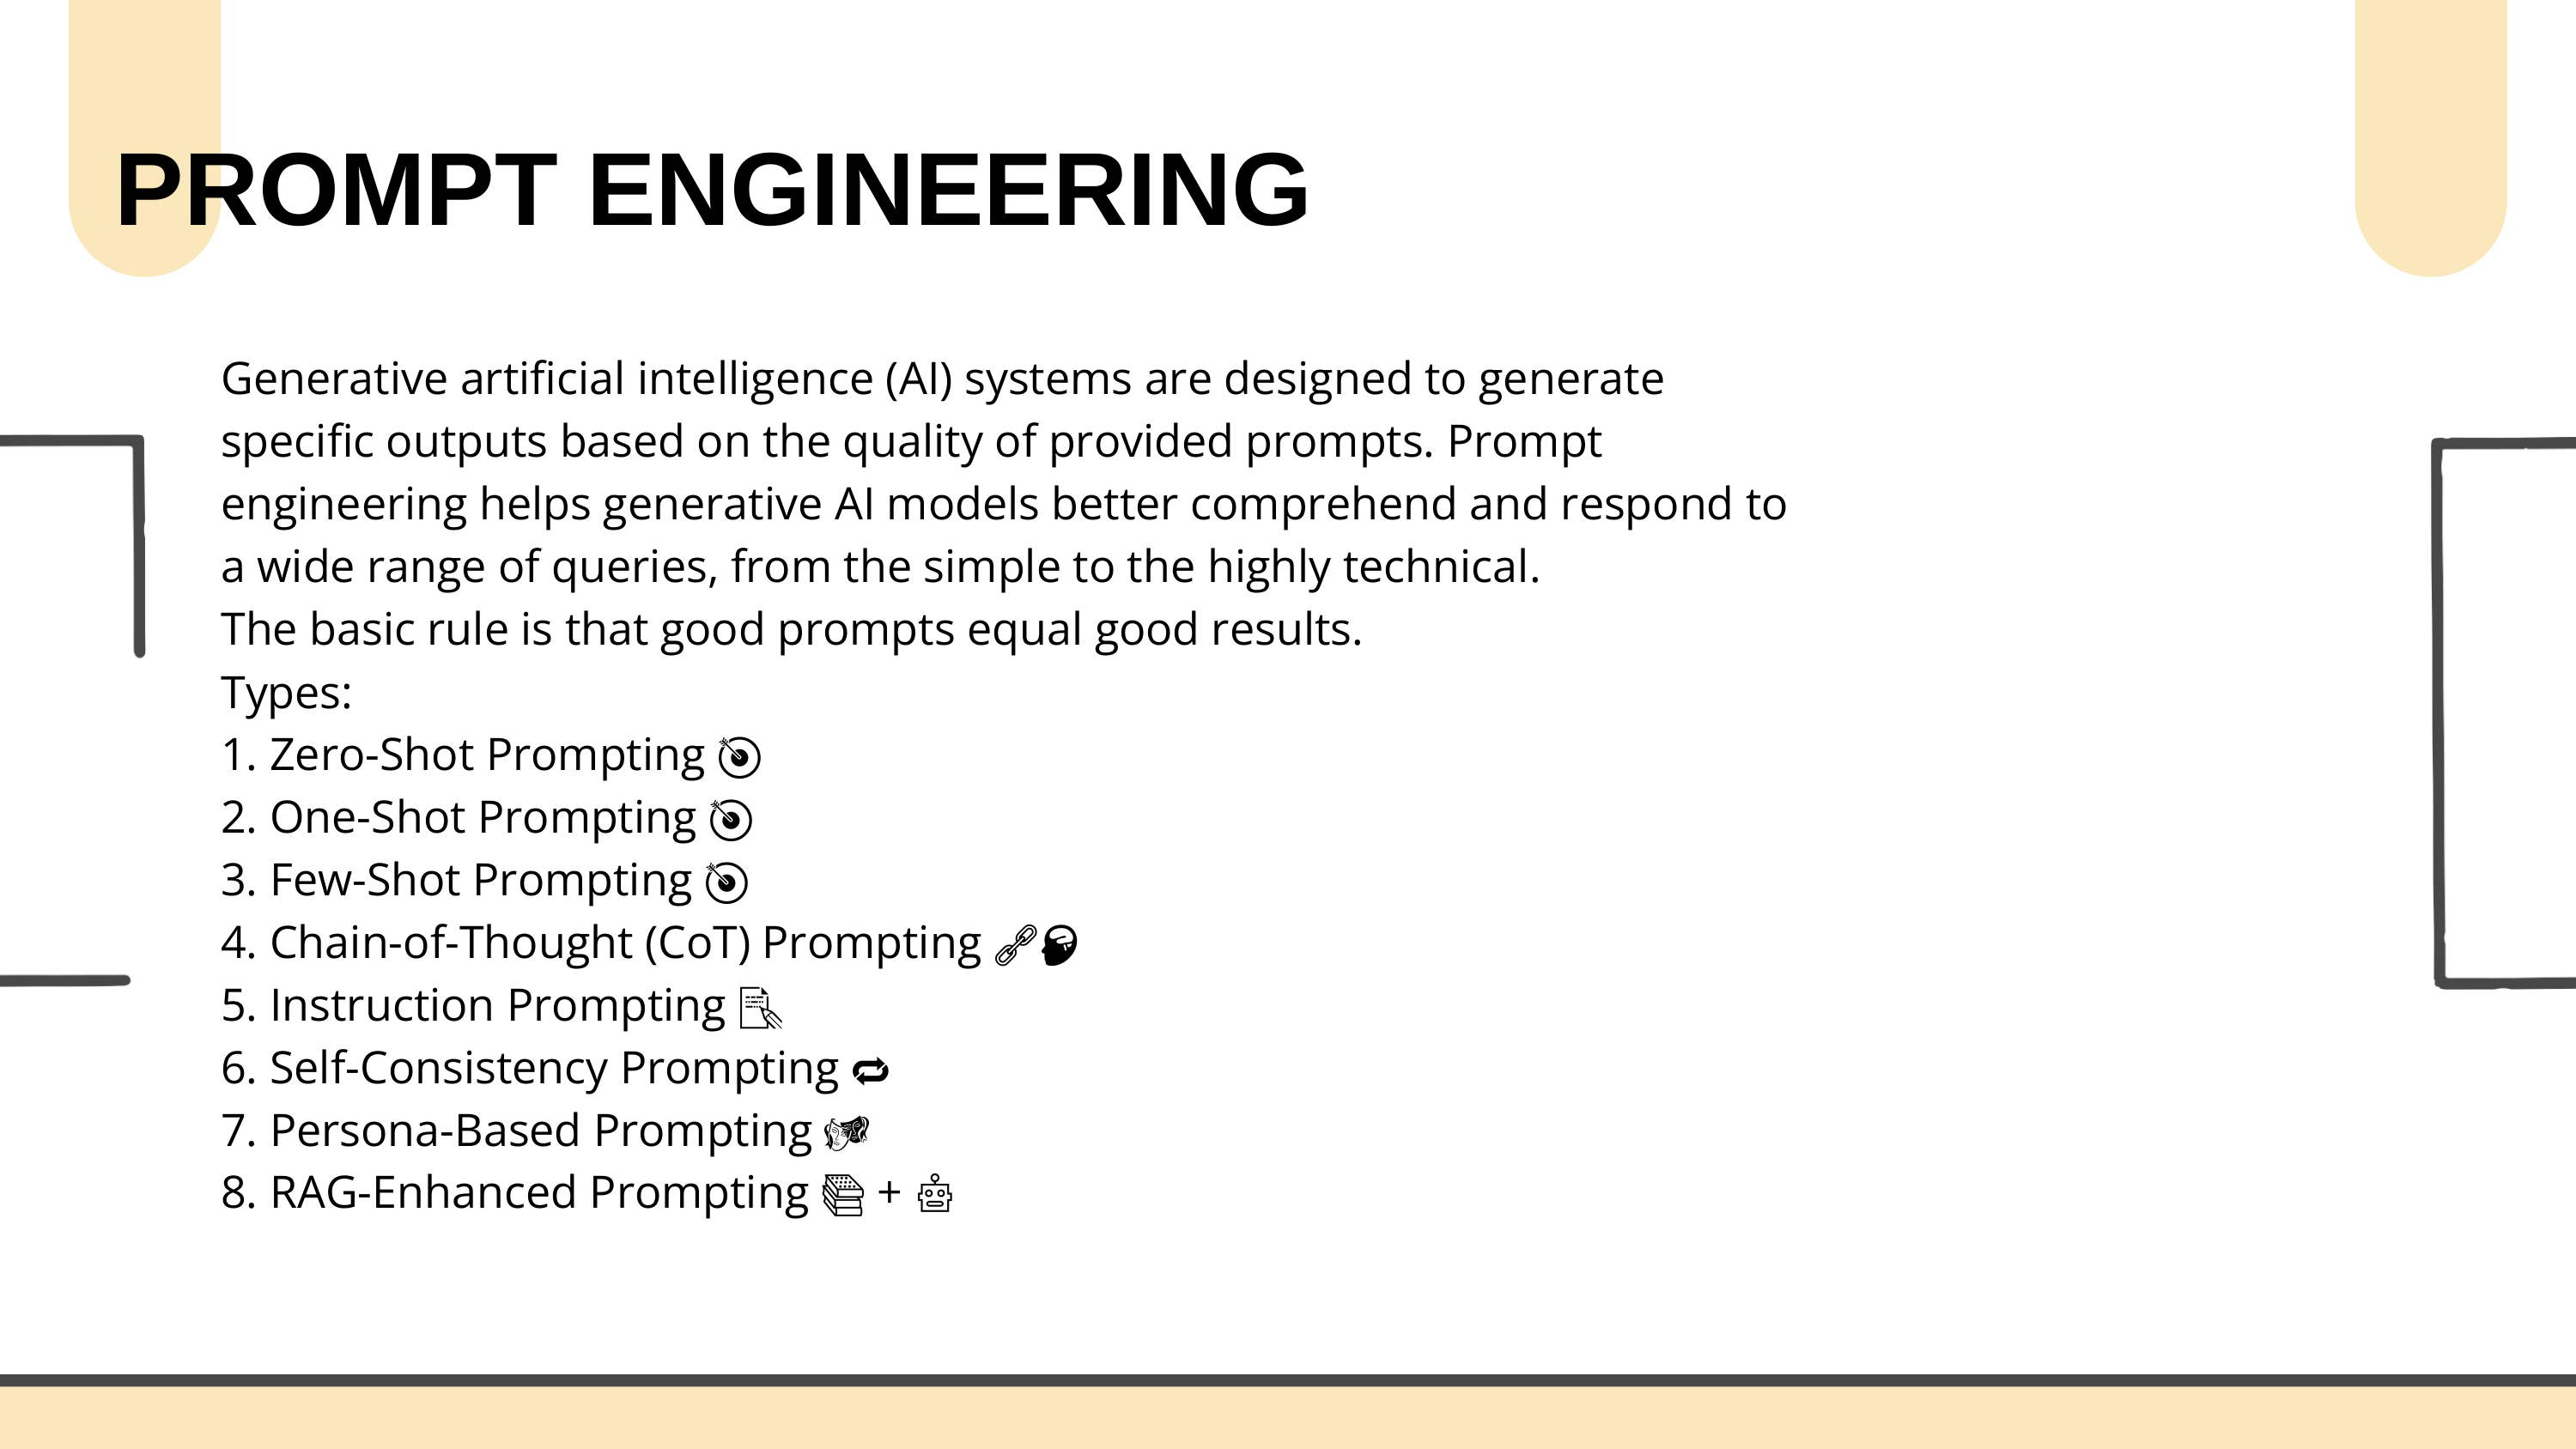

PROMPT ENGINEERING
Generative artificial intelligence (AI) systems are designed to generate specific outputs based on the quality of provided prompts. Prompt engineering helps generative AI models better comprehend and respond to a wide range of queries, from the simple to the highly technical.
The basic rule is that good prompts equal good results.

Types:
1. Zero-Shot Prompting 🎯
2. One-Shot Prompting 🎯
3. Few-Shot Prompting 🎯
4. Chain-of-Thought (CoT) Prompting 🔗🧠
5. Instruction Prompting 📝
6. Self-Consistency Prompting 🔁
7. Persona-Based Prompting 🎭
8. RAG-Enhanced Prompting 📚 + 🤖